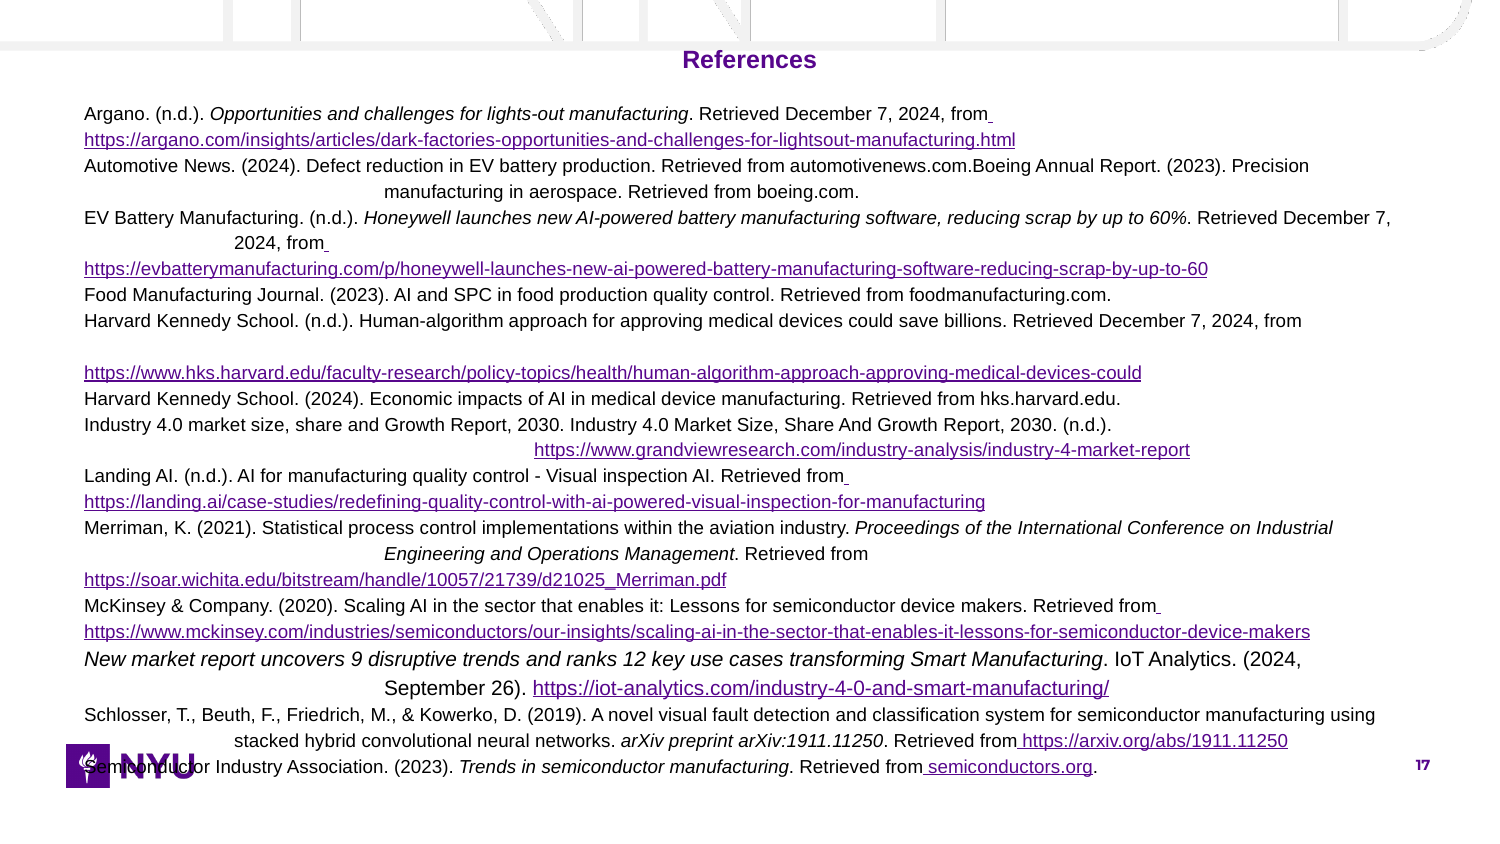

References
Argano. (n.d.). Opportunities and challenges for lights-out manufacturing. Retrieved December 7, 2024, from 						https://argano.com/insights/articles/dark-factories-opportunities-and-challenges-for-lightsout-manufacturing.html
Automotive News. (2024). Defect reduction in EV battery production. Retrieved from automotivenews.com.Boeing Annual Report. (2023). Precision 		manufacturing in aerospace. Retrieved from boeing.com.
EV Battery Manufacturing. (n.d.). Honeywell launches new AI-powered battery manufacturing software, reducing scrap by up to 60%. Retrieved December 7, 	2024, from https://evbatterymanufacturing.com/p/honeywell-launches-new-ai-powered-battery-manufacturing-software-reducing-scrap-by-up-to-60
Food Manufacturing Journal. (2023). AI and SPC in food production quality control. Retrieved from foodmanufacturing.com.
Harvard Kennedy School. (n.d.). Human-algorithm approach for approving medical devices could save billions. Retrieved December 7, 2024, from 		https://www.hks.harvard.edu/faculty-research/policy-topics/health/human-algorithm-approach-approving-medical-devices-could
Harvard Kennedy School. (2024). Economic impacts of AI in medical device manufacturing. Retrieved from hks.harvard.edu.
Industry 4.0 market size, share and Growth Report, 2030. Industry 4.0 Market Size, Share And Growth Report, 2030. (n.d.). 					https://www.grandviewresearch.com/industry-analysis/industry-4-market-report
Landing AI. (n.d.). AI for manufacturing quality control - Visual inspection AI. Retrieved from 								https://landing.ai/case-studies/redefining-quality-control-with-ai-powered-visual-inspection-for-manufacturing
Merriman, K. (2021). Statistical process control implementations within the aviation industry. Proceedings of the International Conference on Industrial 		Engineering and Operations Management. Retrieved from https://soar.wichita.edu/bitstream/handle/10057/21739/d21025_Merriman.pdf
McKinsey & Company. (2020). Scaling AI in the sector that enables it: Lessons for semiconductor device makers. Retrieved from 				https://www.mckinsey.com/industries/semiconductors/our-insights/scaling-ai-in-the-sector-that-enables-it-lessons-for-semiconductor-device-makers
New market report uncovers 9 disruptive trends and ranks 12 key use cases transforming Smart Manufacturing. IoT Analytics. (2024, 		September 26). https://iot-analytics.com/industry-4-0-and-smart-manufacturing/
Schlosser, T., Beuth, F., Friedrich, M., & Kowerko, D. (2019). A novel visual fault detection and classification system for semiconductor manufacturing using 	stacked hybrid convolutional neural networks. arXiv preprint arXiv:1911.11250. Retrieved from https://arxiv.org/abs/1911.11250
Semiconductor Industry Association. (2023). Trends in semiconductor manufacturing. Retrieved from semiconductors.org.